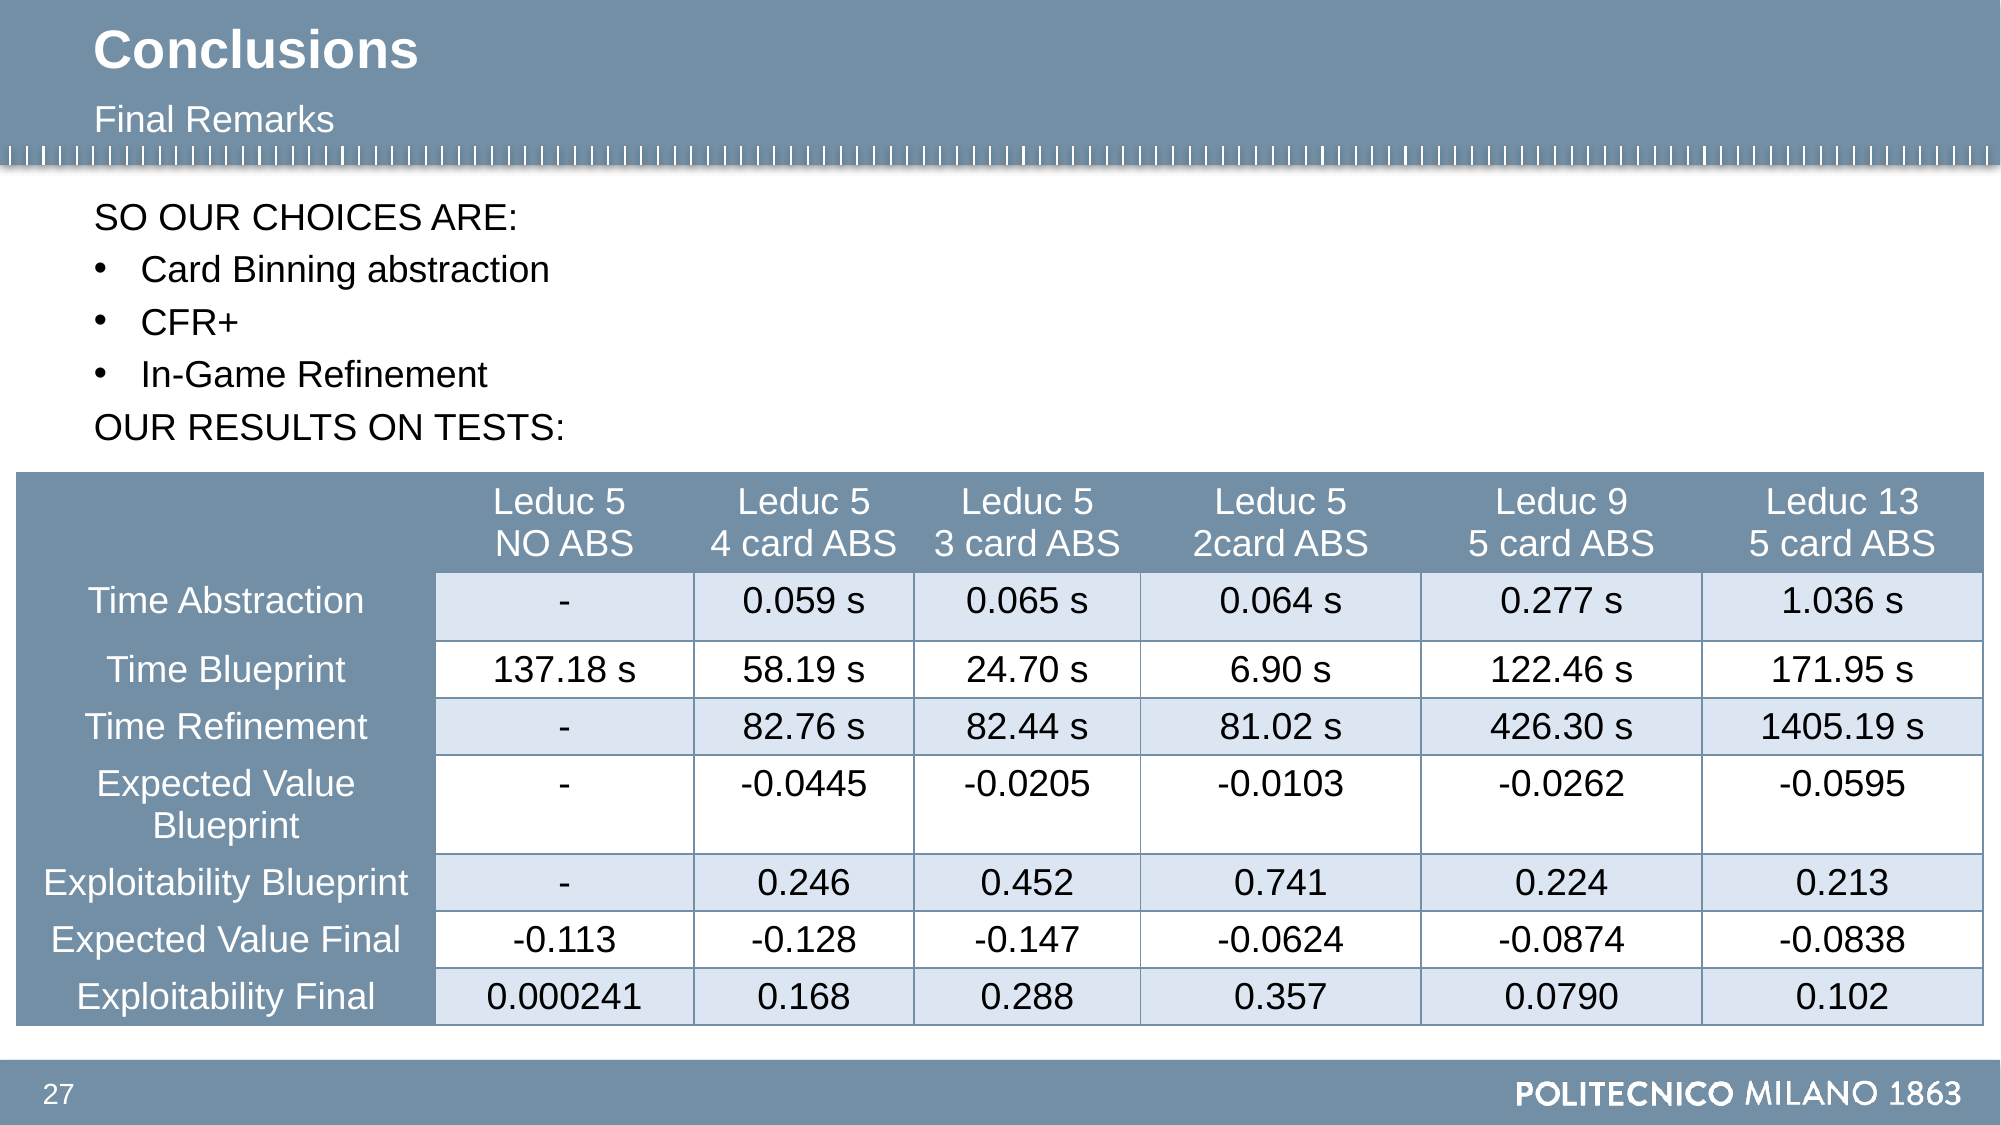

# Conclusions
Final Remarks
SO OUR CHOICES ARE:
Card Binning abstraction
CFR+
In-Game Refinement
OUR RESULTS ON TESTS:

|  | Leduc 5 NO ABS | Leduc 5 4 card ABS | Leduc 5 3 card ABS | Leduc 5 2card ABS | Leduc 9 5 card ABS | Leduc 13 5 card ABS |
| --- | --- | --- | --- | --- | --- | --- |
| Time Abstraction | - | 0.059 s | 0.065 s | 0.064 s | 0.277 s | 1.036 s |
| Time Blueprint | 137.18 s | 58.19 s | 24.70 s | 6.90 s | 122.46 s | 171.95 s |
| Time Refinement | - | 82.76 s | 82.44 s | 81.02 s | 426.30 s | 1405.19 s |
| Expected Value Blueprint | - | -0.0445 | -0.0205 | -0.0103 | -0.0262 | -0.0595 |
| Exploitability Blueprint | - | 0.246 | 0.452 | 0.741 | 0.224 | 0.213 |
| Expected Value Final | -0.113 | -0.128 | -0.147 | -0.0624 | -0.0874 | -0.0838 |
| Exploitability Final | 0.000241 | 0.168 | 0.288 | 0.357 | 0.0790 | 0.102 |
27